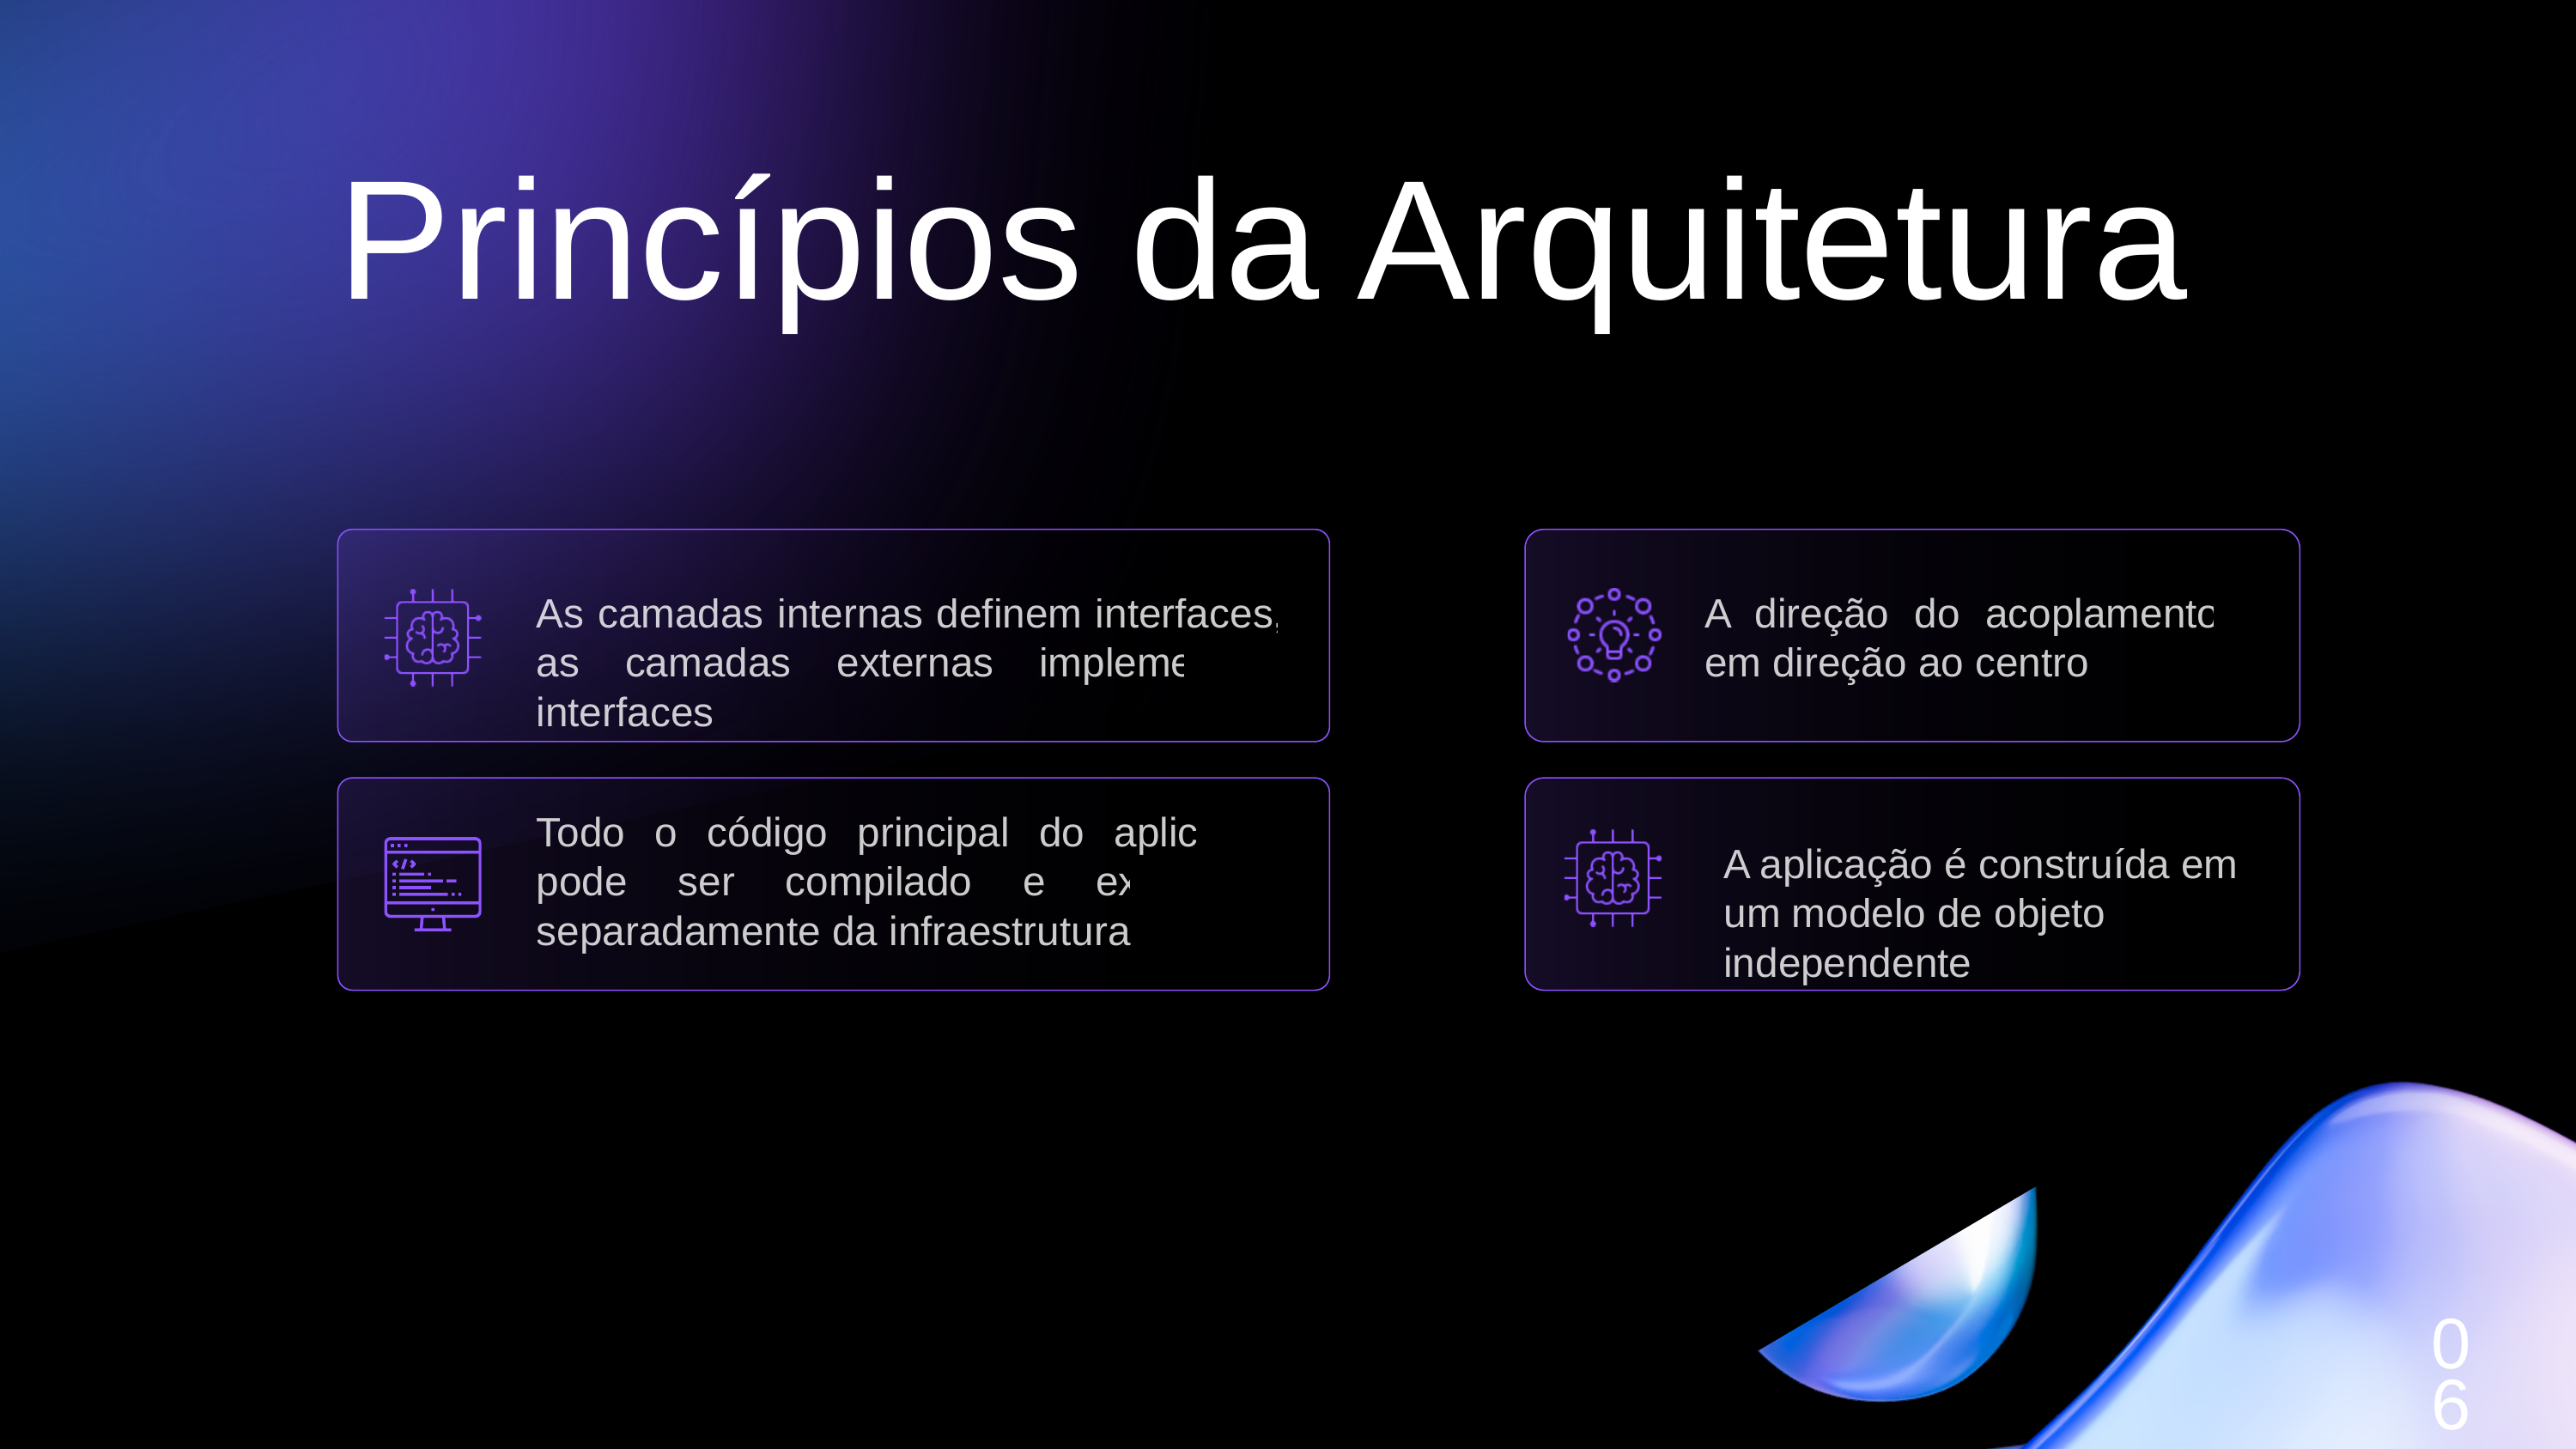

Princípios da Arquitetura

As camadas internas definem interfaces, as camadas externas implementam interfaces
A direção do acoplamento é em direção ao centro

Todo o código principal do aplicativo pode ser compilado e executado separadamente da infraestrutura

A aplicação é construída em um modelo de objeto independente

06